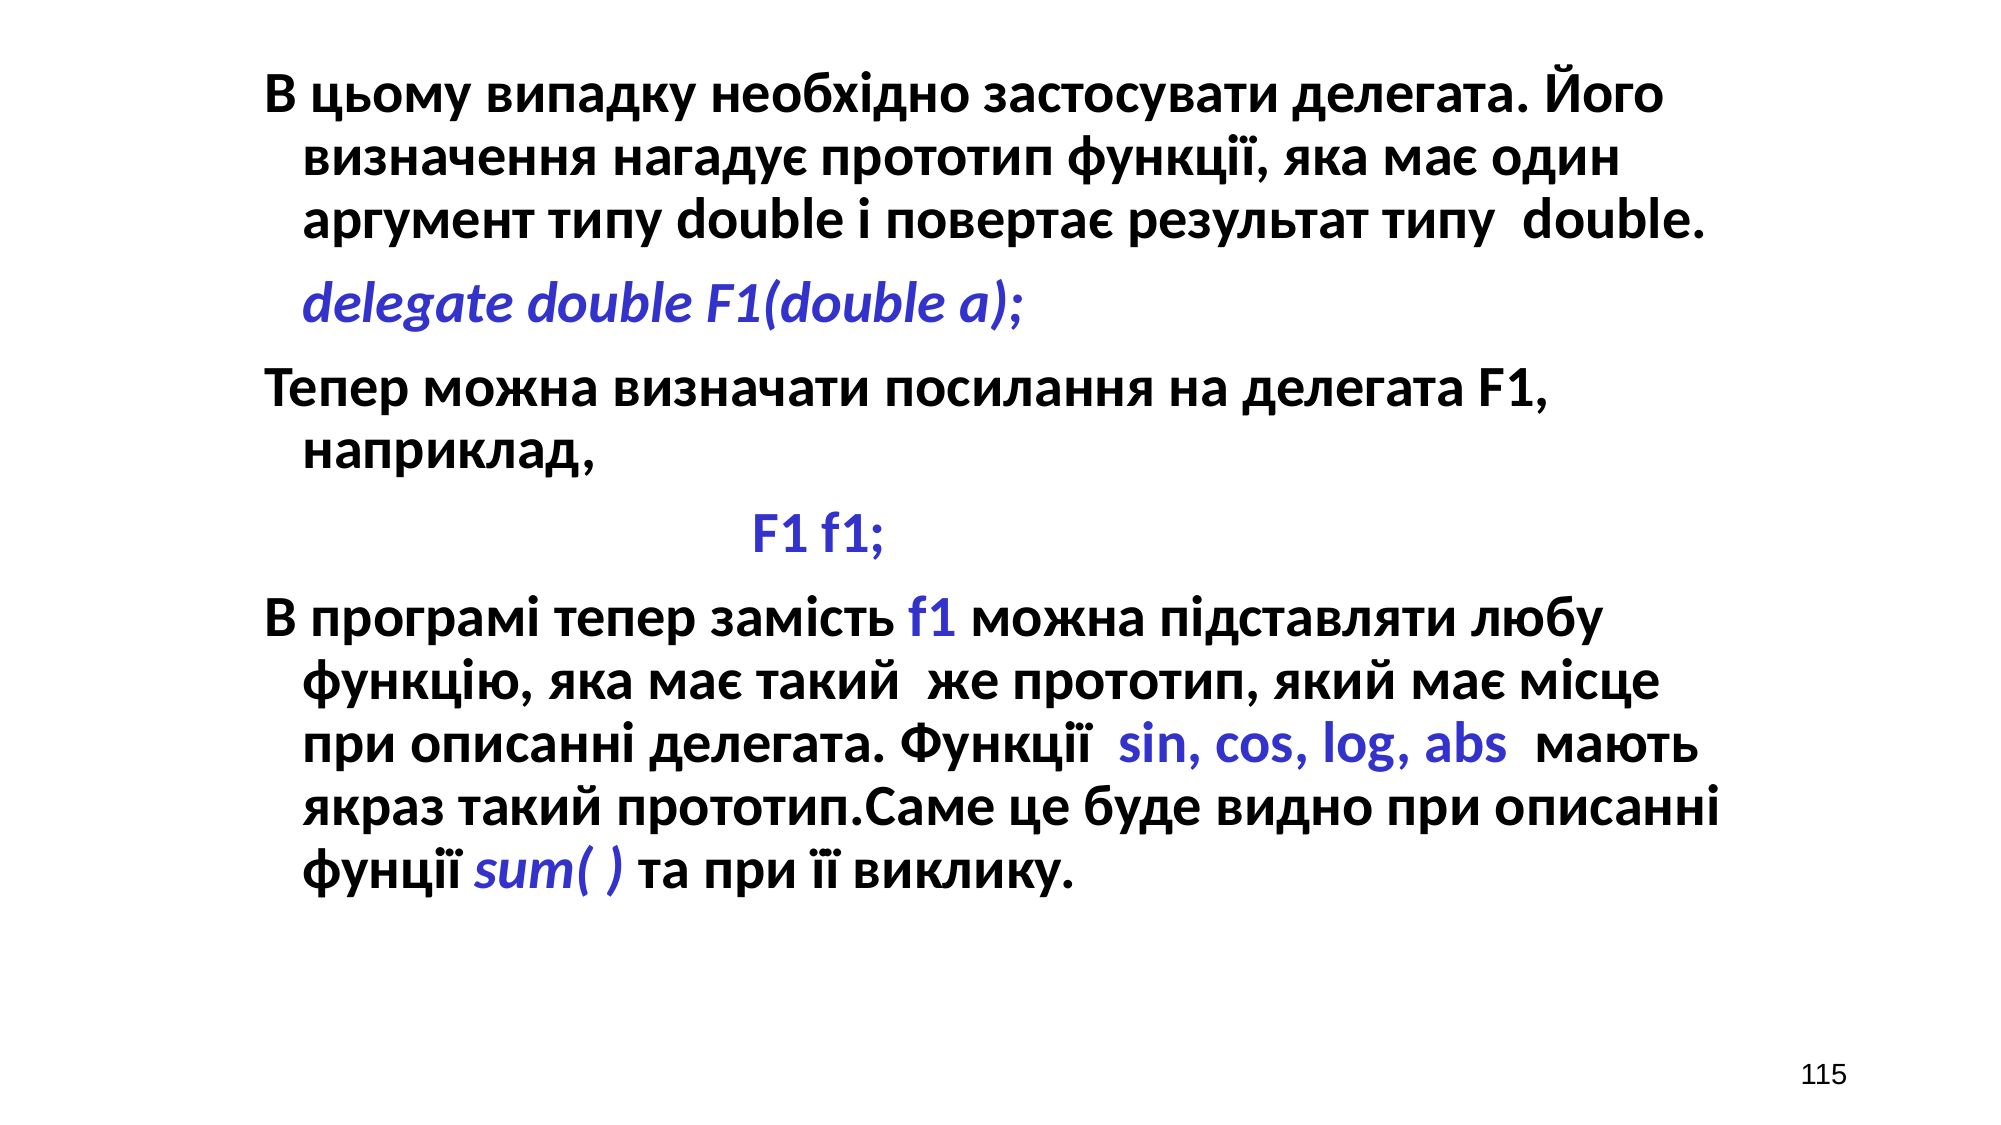

В цьому випадку необхідно застосувати делегата. Його визначення нагадує прототип функції, яка має один аргумент типу double і повертає результат типу  double.
	delegate double F1(double a);
Тепер можна визначати посилання на делегата F1, наприклад,
				F1 f1;
В програмі тепер замість f1 можна підставляти любу функцію, яка має такий  же прототип, який має місце при описанні делегата. Функції  sin, cos, log, abs  мають якраз такий прототип.Саме це буде видно при описанні фунції sum( ) та при її виклику.
115